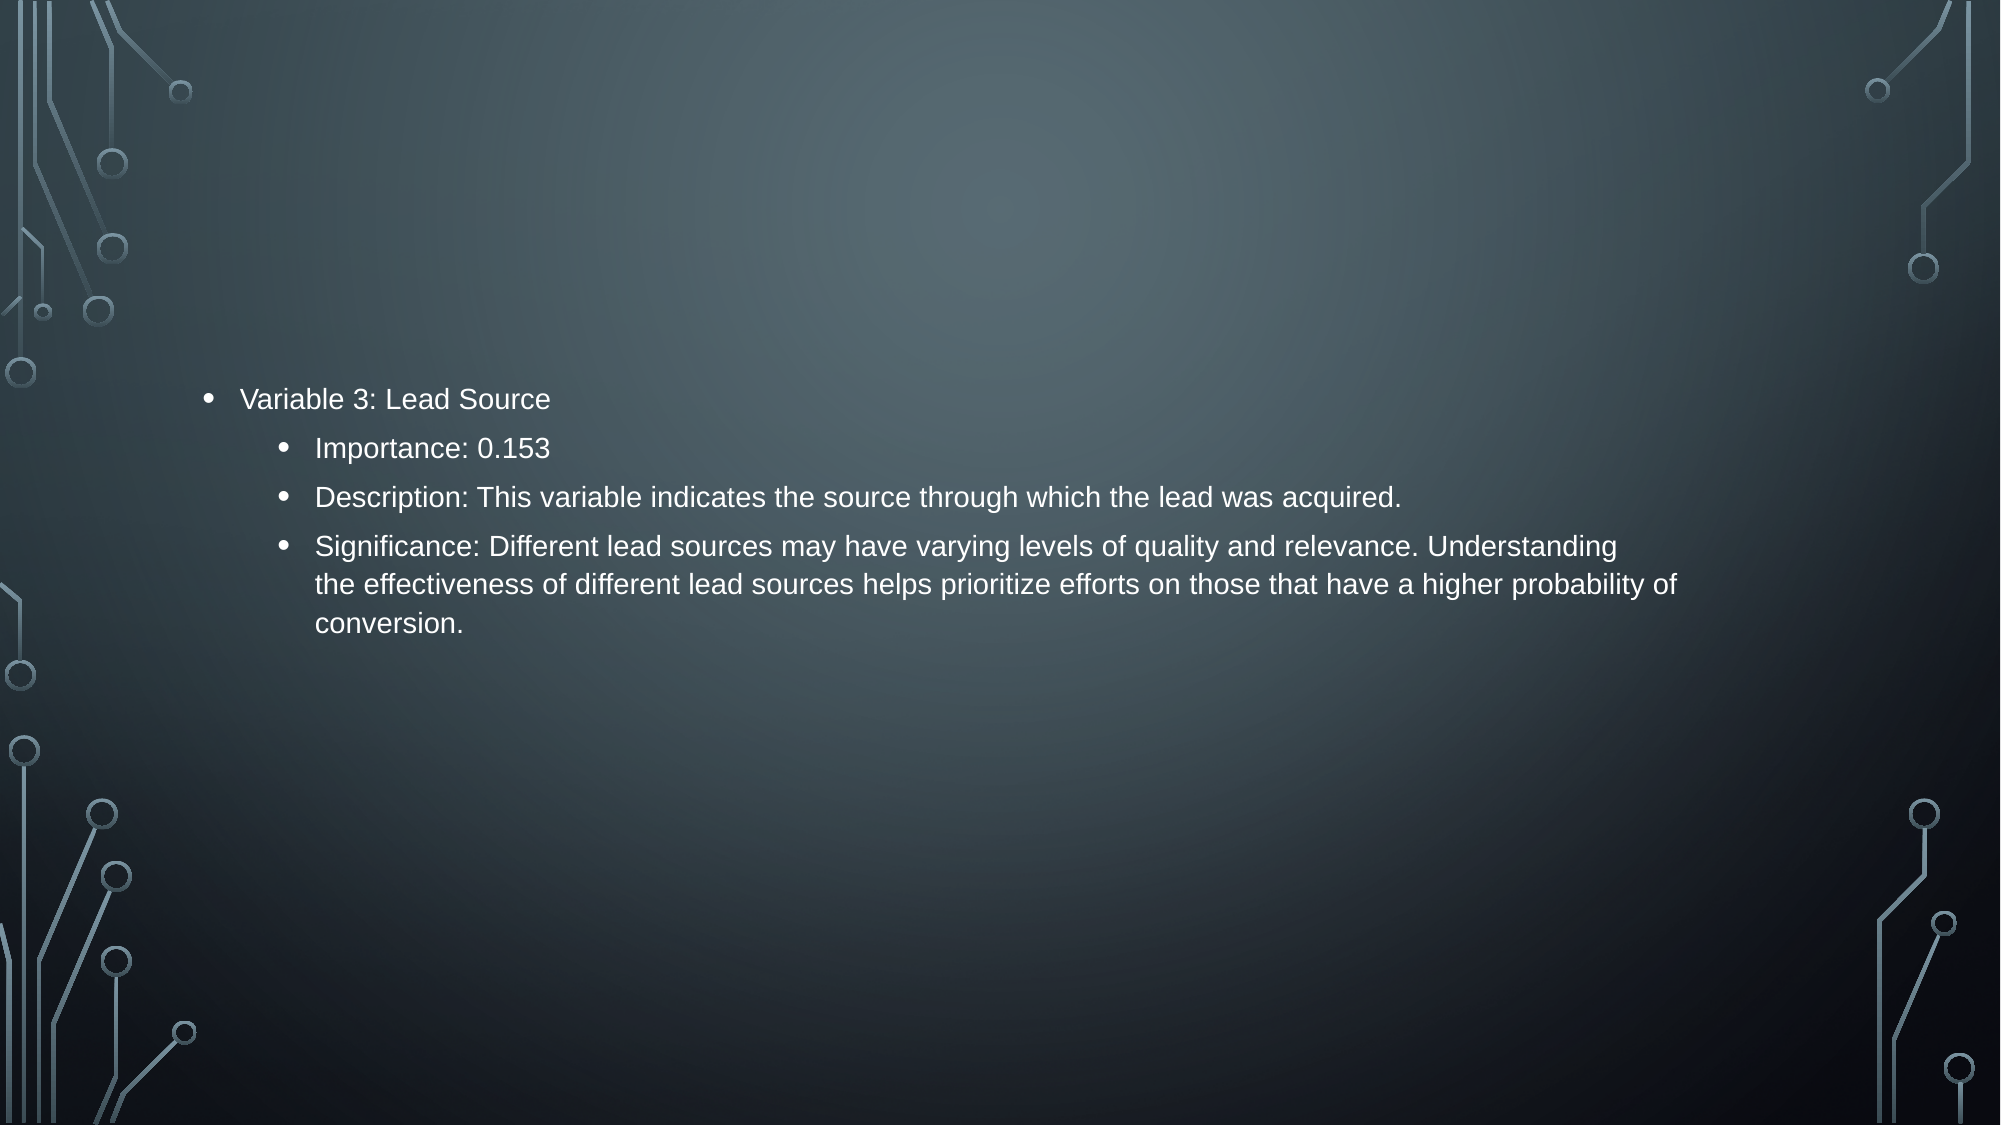

Variable 3: Lead Source
Importance: 0.153
Description: This variable indicates the source through which the lead was acquired.
Significance: Different lead sources may have varying levels of quality and relevance. Understanding the effectiveness of different lead sources helps prioritize efforts on those that have a higher probability of conversion.